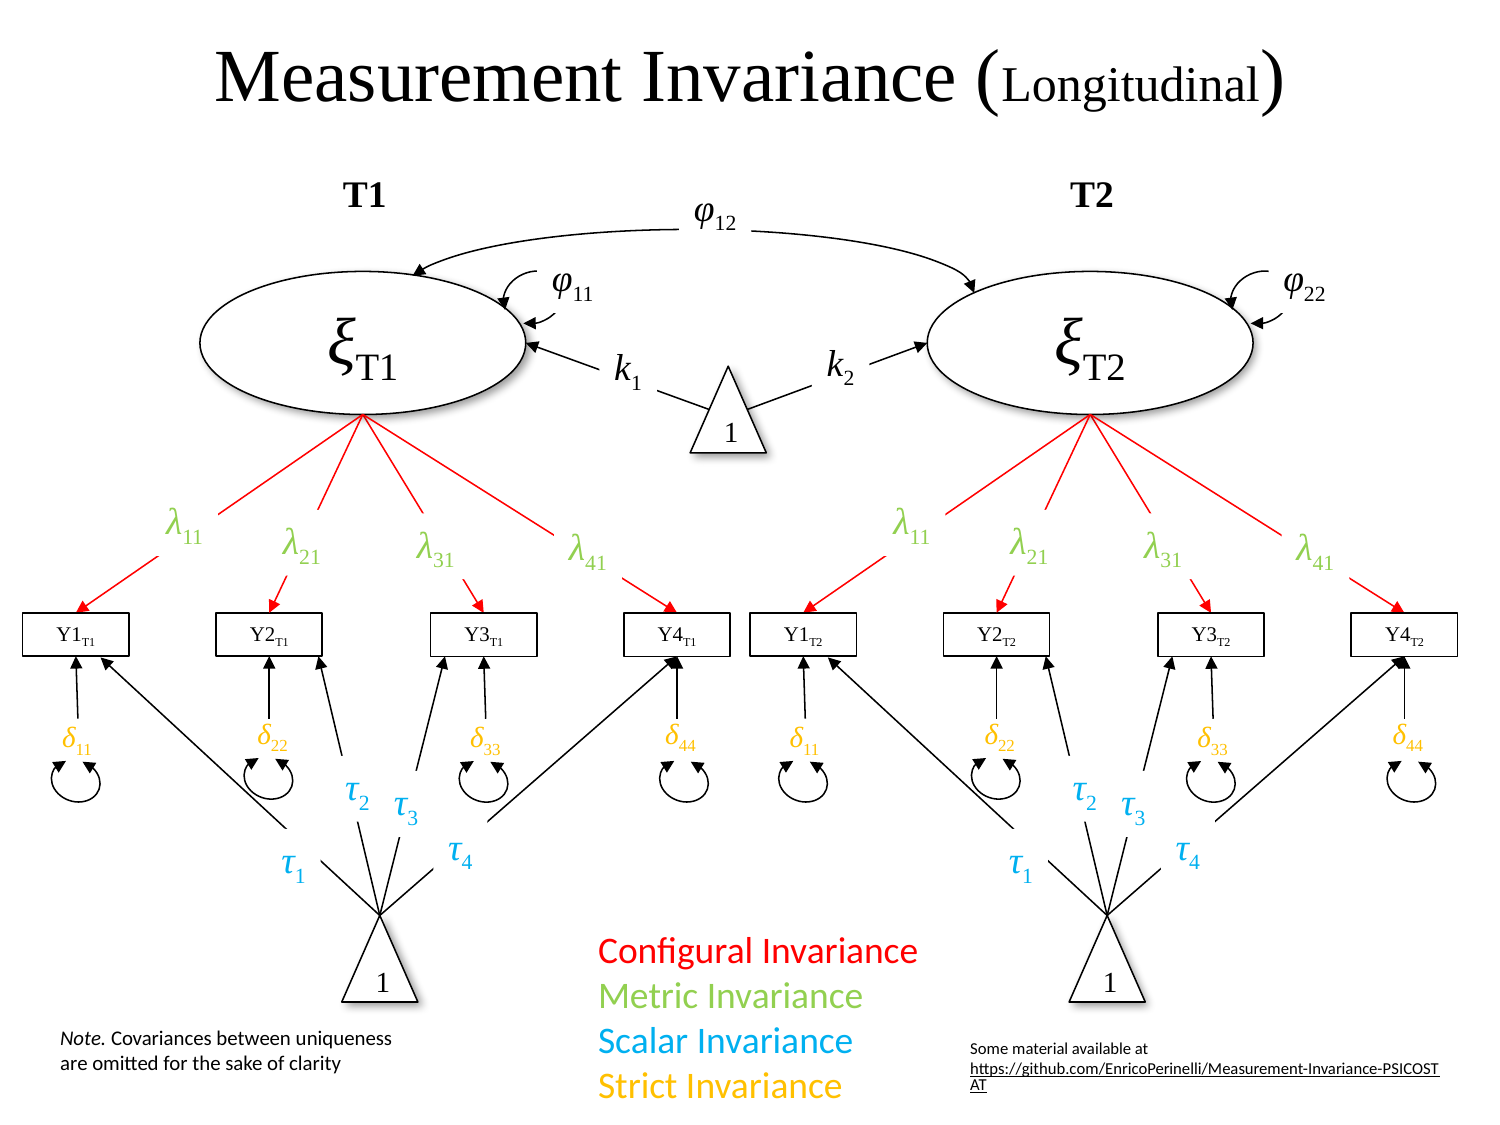

Measurement Invariance (Longitudinal)
T1
T2
φ11
φ22

ξT1
ξT2
λ11
λ11
λ21
λ21
λ31
λ31
λ41
λ41
Y1T1
Y2T1
Y1T2
Y2T2
Y3T1
Y4T1
Y3T2
Y4T2
δ22
δ22
δ44
δ44
δ11
δ11
δ33
δ33
τ2
τ2

τ3
τ3
τ4
τ4
τ1
τ1
1
1
φ12

k2
k1
1
Configural Invariance
Metric Invariance
Scalar Invariance
Strict Invariance
Note. Covariances between uniqueness are omitted for the sake of clarity
Some material available at
https://github.com/EnricoPerinelli/Measurement-Invariance-PSICOSTAT